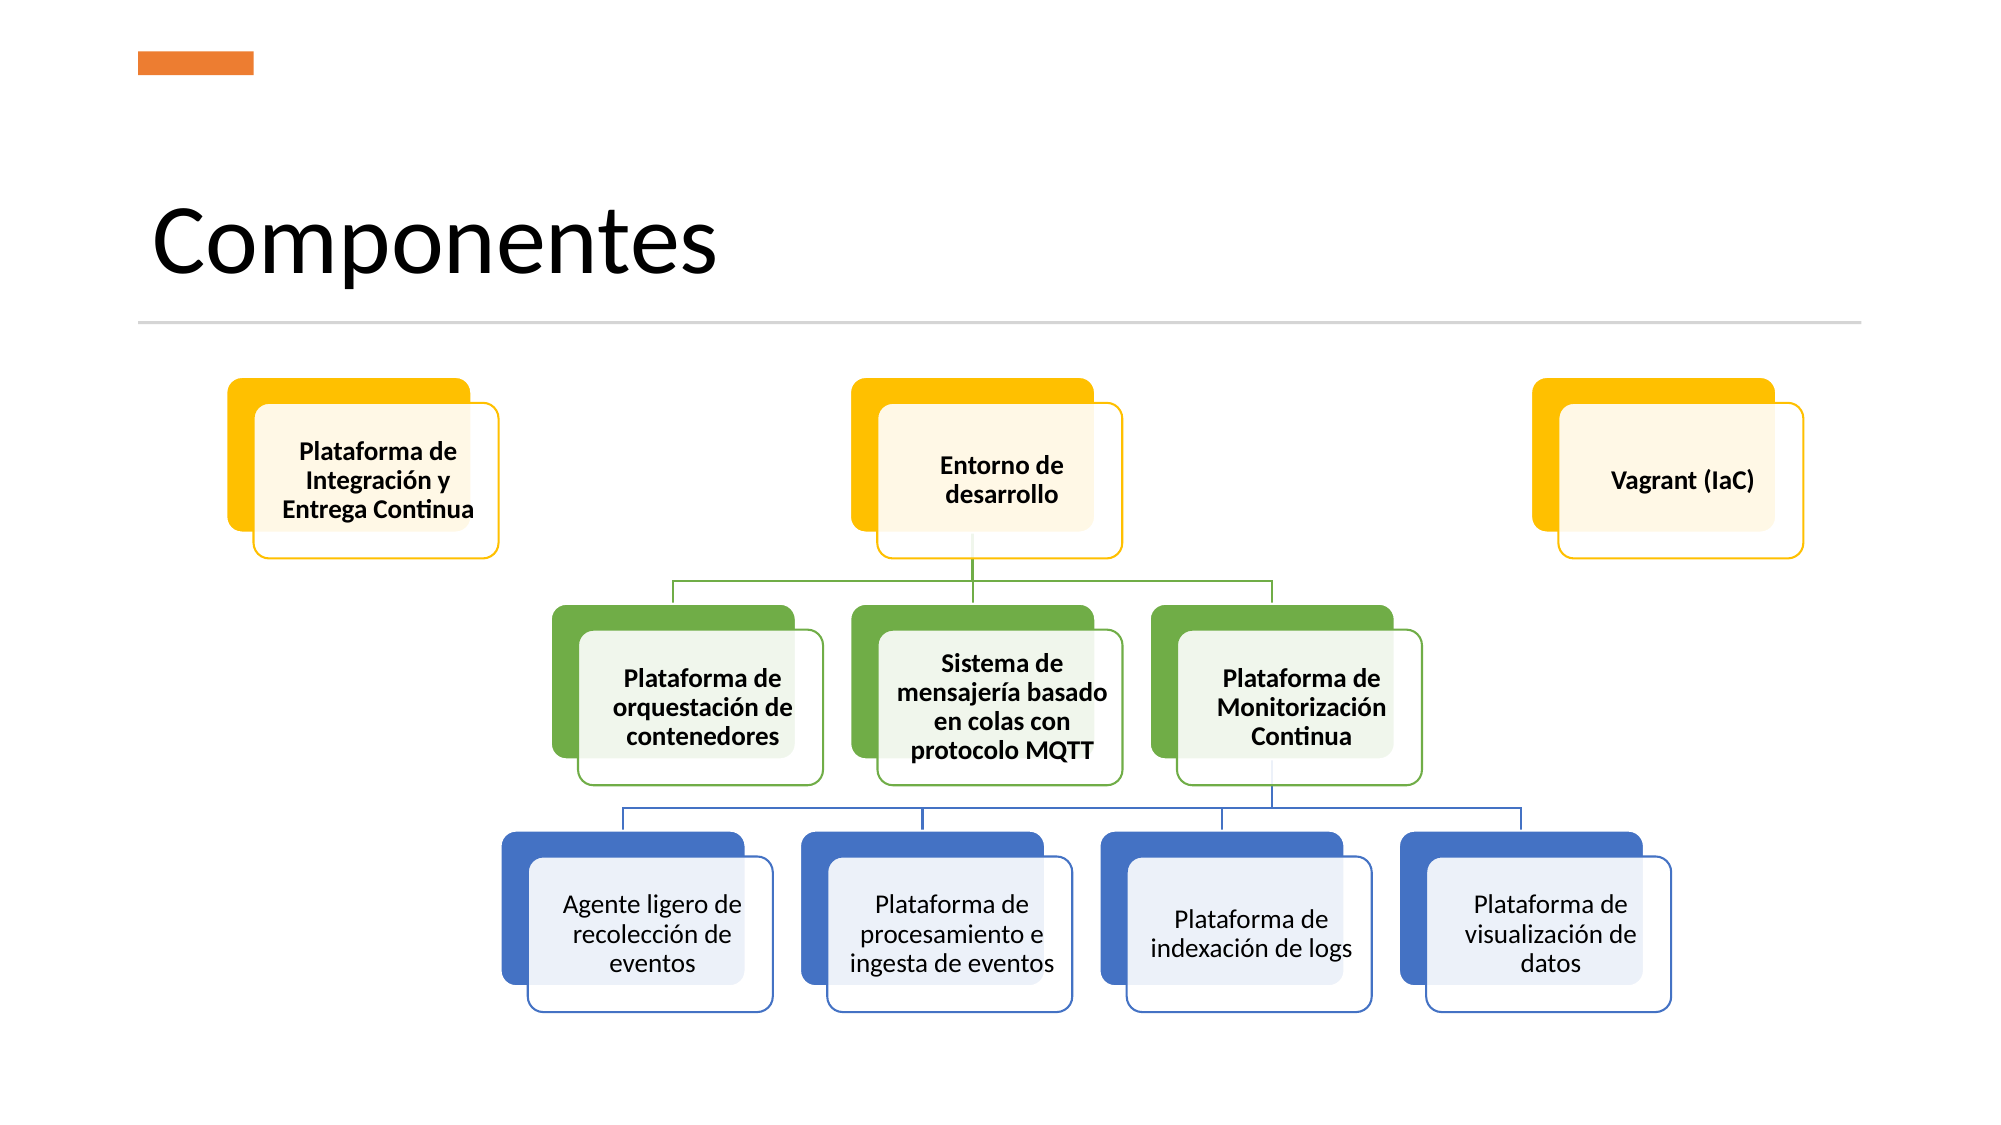

# Componentes

Plataforma de Integración y Entrega Continua
Entorno de desarrollo
Plataforma de orquestación de contenedores
Sistema de mensajería basado en colas con protocolo MQTT
Plataforma de Monitorización Continua
Agente ligero de recolección de eventos
Plataforma de procesamiento e ingesta de eventos
Plataforma de indexación de logs
Plataforma de visualización de datos
Vagrant (IaC)